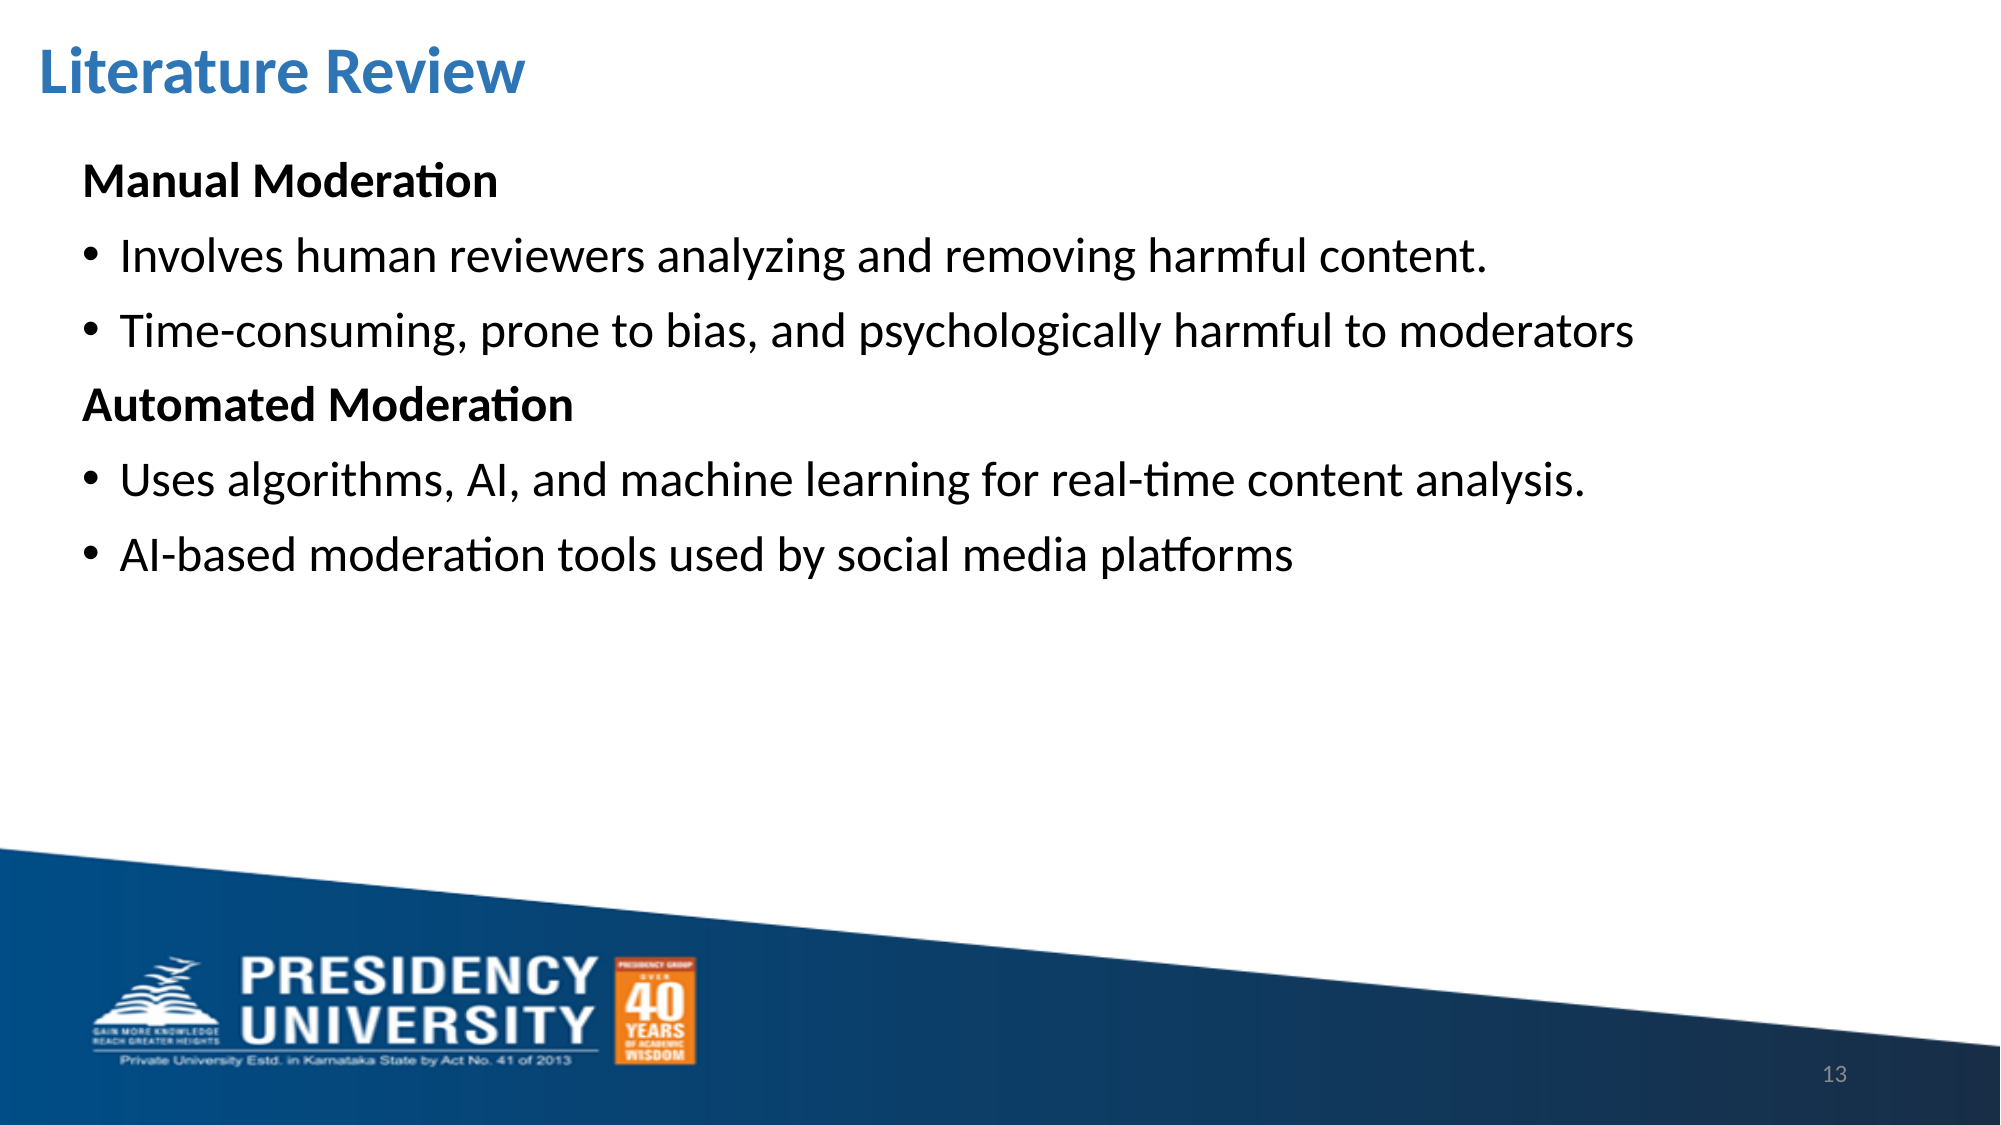

# Literature Review
Manual Moderation
Involves human reviewers analyzing and removing harmful content.
Time-consuming, prone to bias, and psychologically harmful to moderators
Automated Moderation
Uses algorithms, AI, and machine learning for real-time content analysis.
AI-based moderation tools used by social media platforms

13